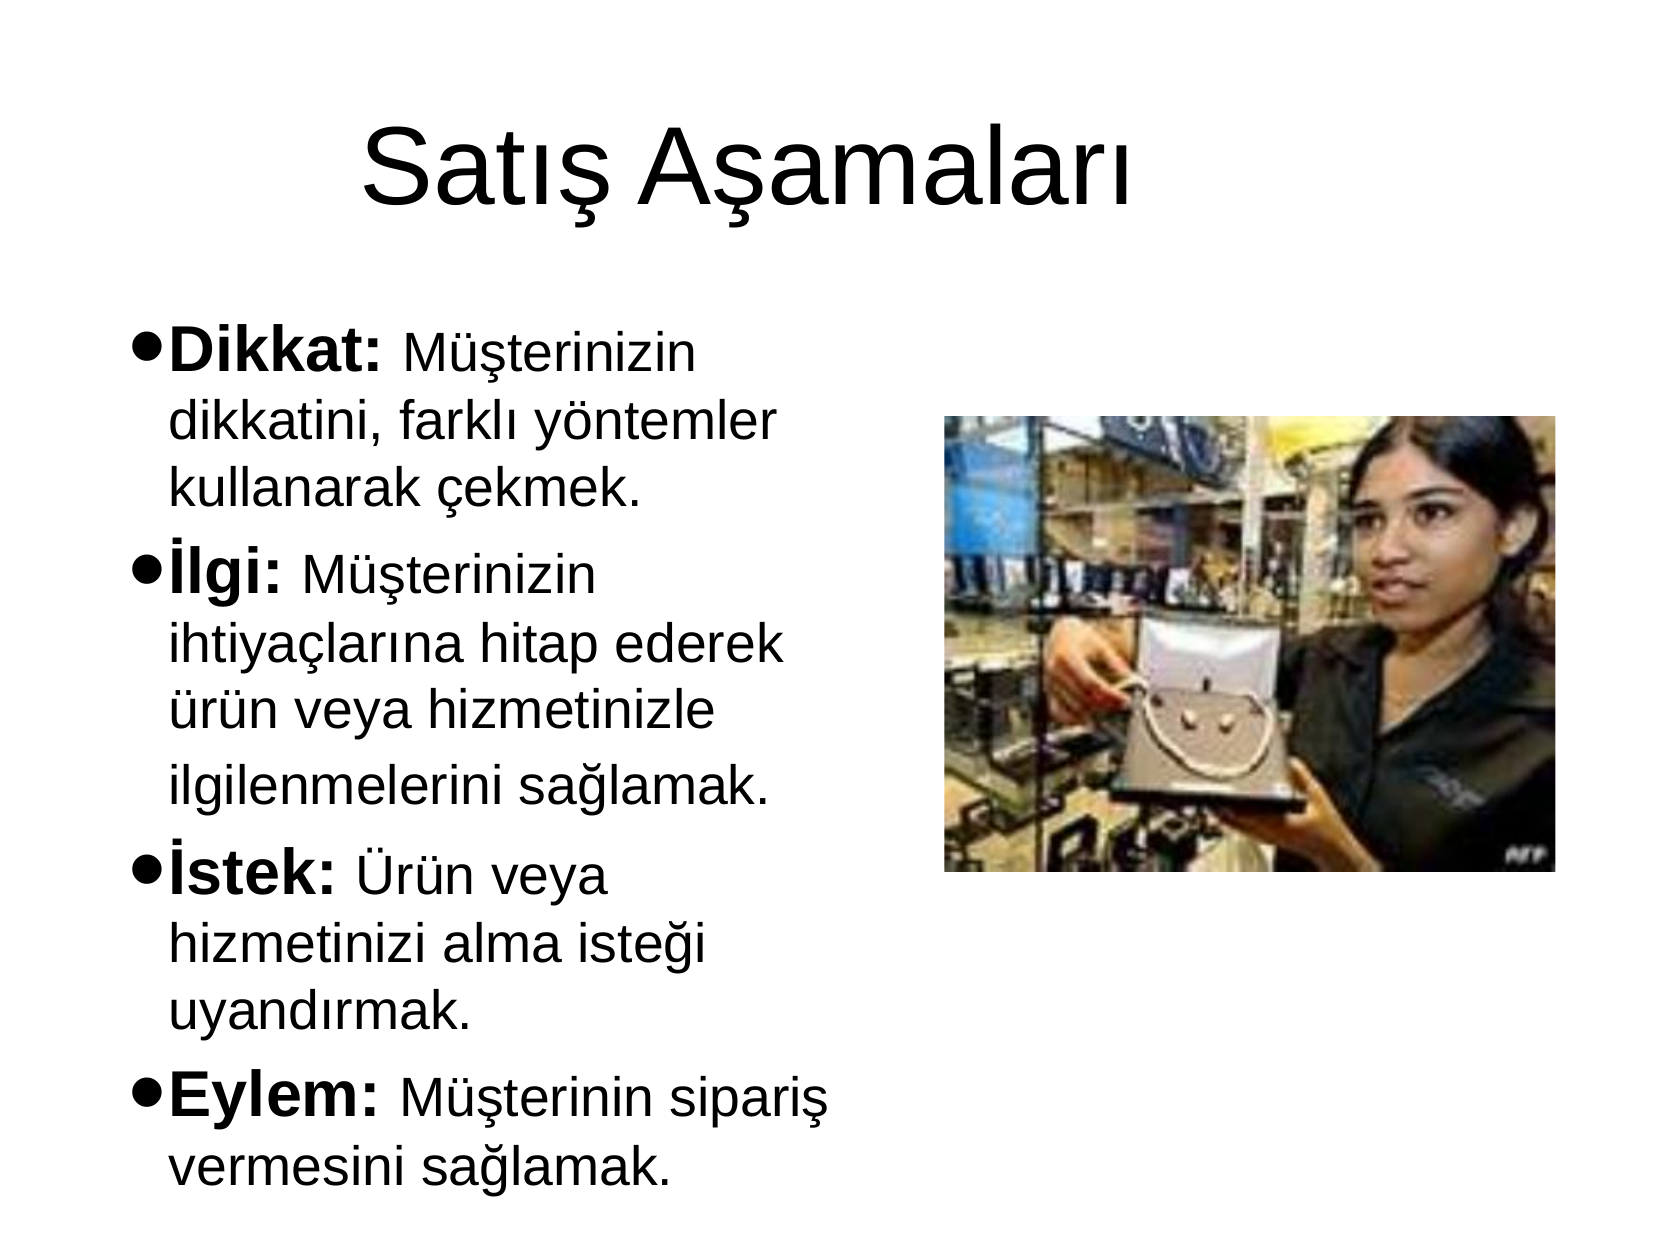

# Satış Aşamaları
Dikkat: Müşterinizin dikkatini, farklı yöntemler kullanarak çekmek.
İlgi: Müşterinizin ihtiyaçlarına hitap ederek ürün veya hizmetinizle ilgilenmelerini sağlamak.
İstek: Ürün veya hizmetinizi alma isteği uyandırmak.
Eylem: Müşterinin sipariş vermesini sağlamak.